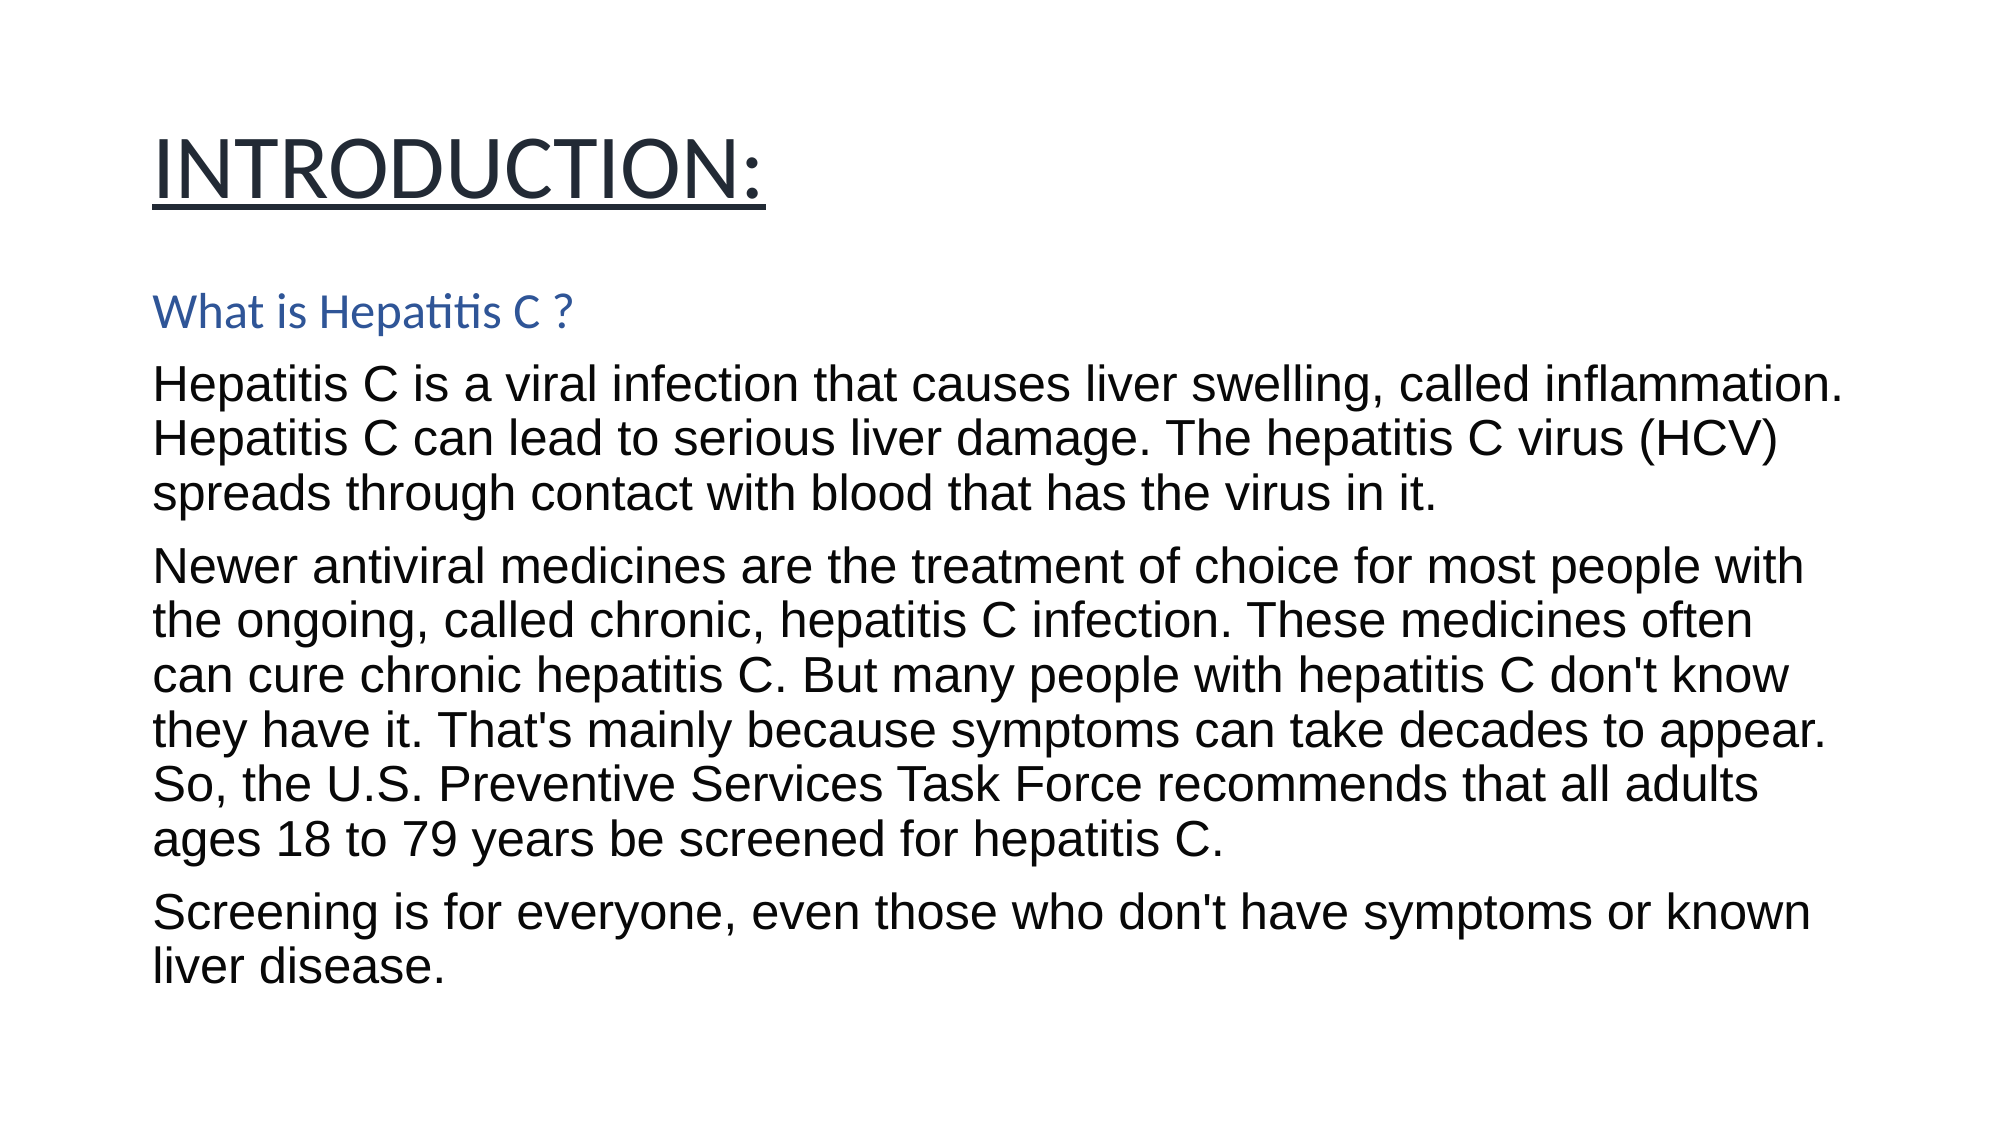

# INTRODUCTION:
What is Hepatitis C ?
Hepatitis C is a viral infection that causes liver swelling, called inflammation. Hepatitis C can lead to serious liver damage. The hepatitis C virus (HCV) spreads through contact with blood that has the virus in it.
Newer antiviral medicines are the treatment of choice for most people with the ongoing, called chronic, hepatitis C infection. These medicines often can cure chronic hepatitis C. But many people with hepatitis C don't know they have it. That's mainly because symptoms can take decades to appear. So, the U.S. Preventive Services Task Force recommends that all adults ages 18 to 79 years be screened for hepatitis C.
Screening is for everyone, even those who don't have symptoms or known liver disease.